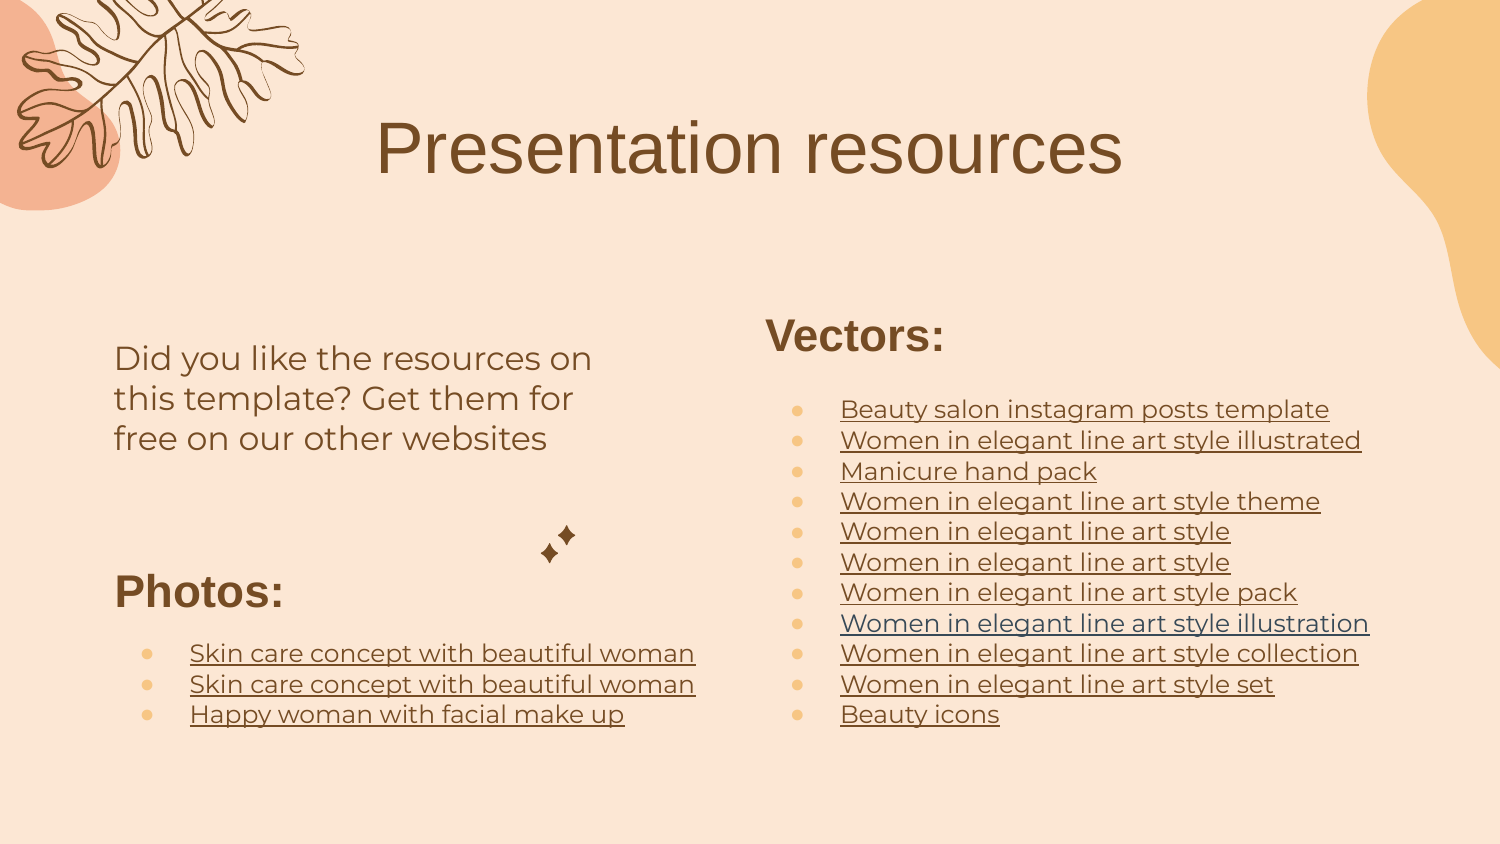

# Presentation resources
Vectors:
Beauty salon instagram posts template
Women in elegant line art style illustrated
Manicure hand pack
Women in elegant line art style theme
Women in elegant line art style
Women in elegant line art style
Women in elegant line art style pack
Women in elegant line art style illustration
Women in elegant line art style collection
Women in elegant line art style set
Beauty icons
Did you like the resources on this template? Get them for free on our other websites
Photos:
Skin care concept with beautiful woman
Skin care concept with beautiful woman
Happy woman with facial make up